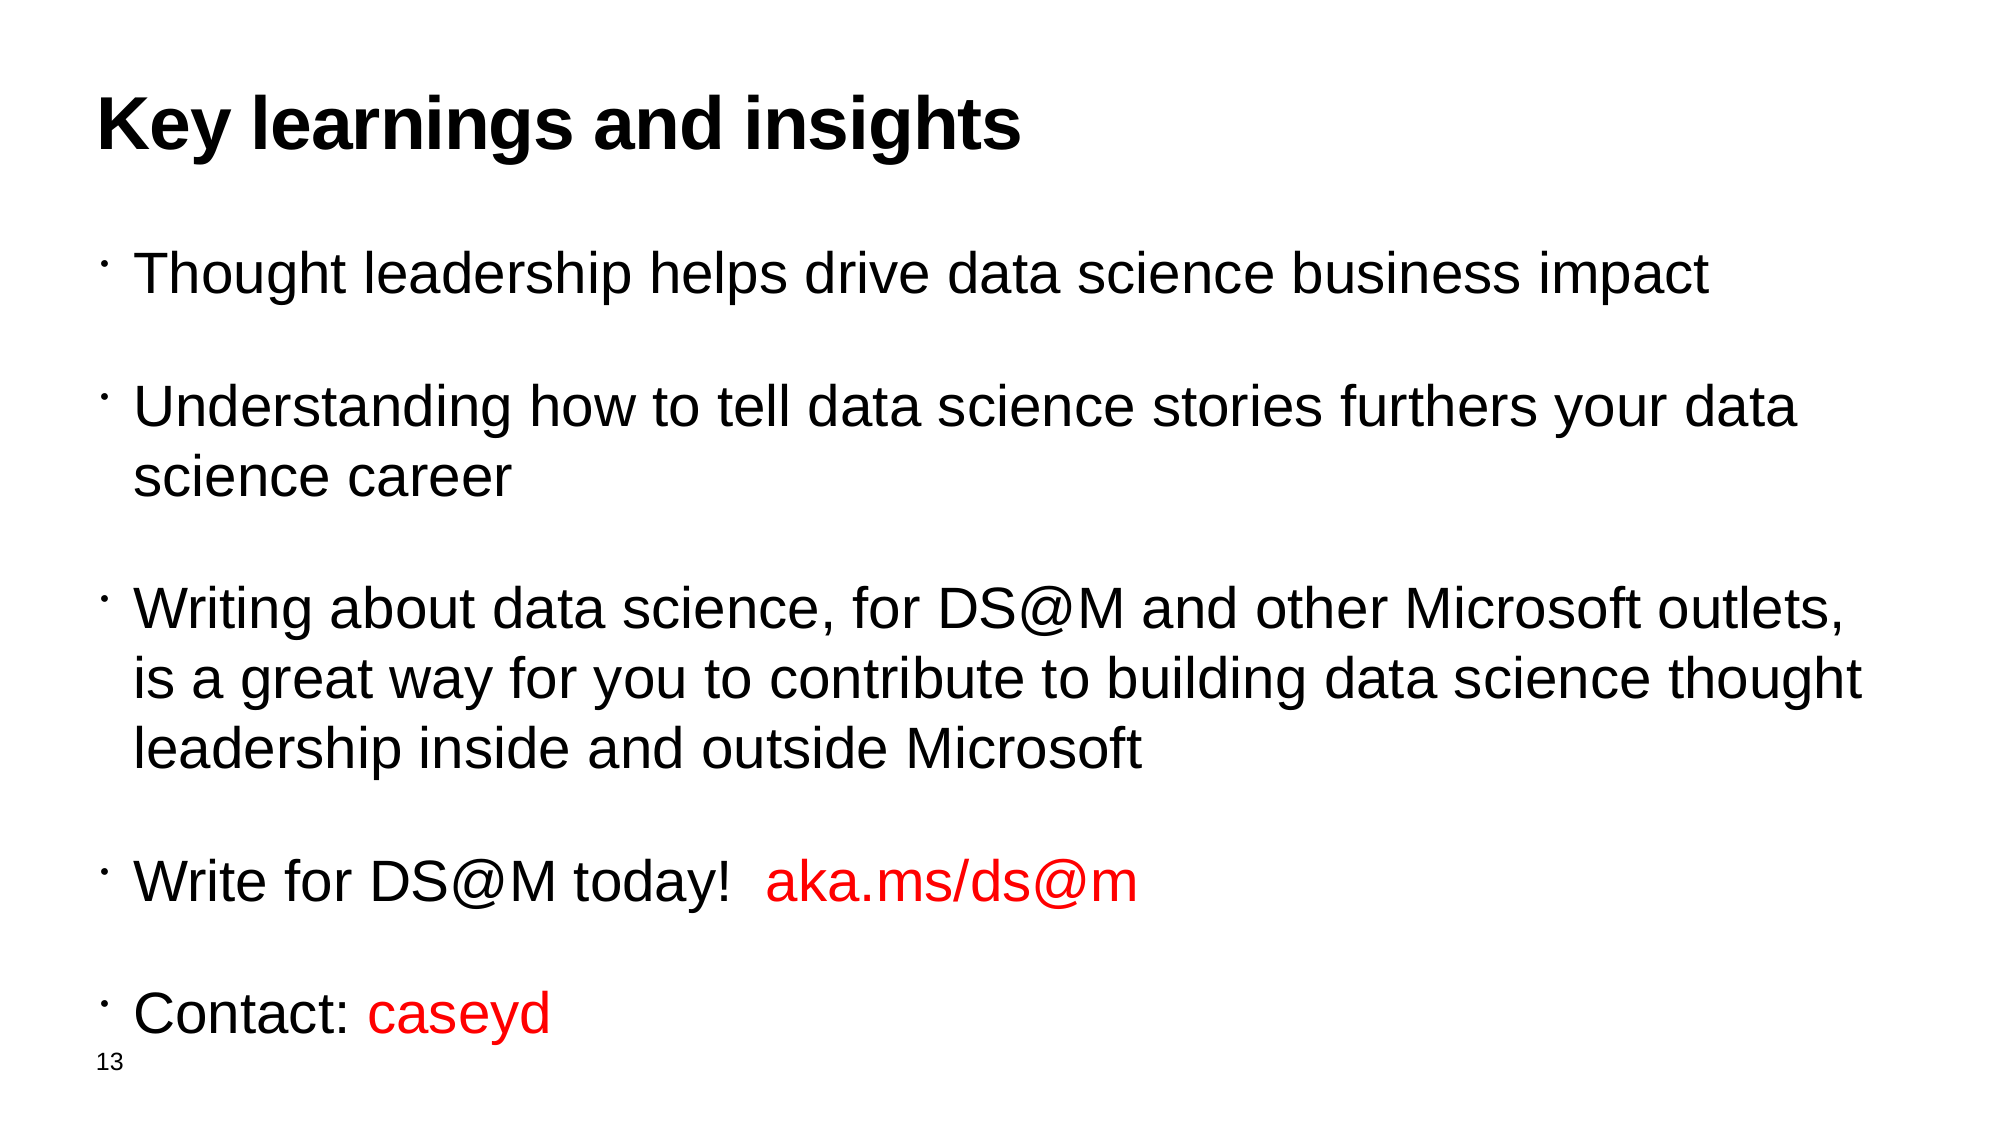

# Key learnings and insights
Thought leadership helps drive data science business impact
Understanding how to tell data science stories furthers your data science career
Writing about data science, for DS@M and other Microsoft outlets, is a great way for you to contribute to building data science thought leadership inside and outside Microsoft
Write for DS@M today!  aka.ms/ds@m
Contact: caseyd